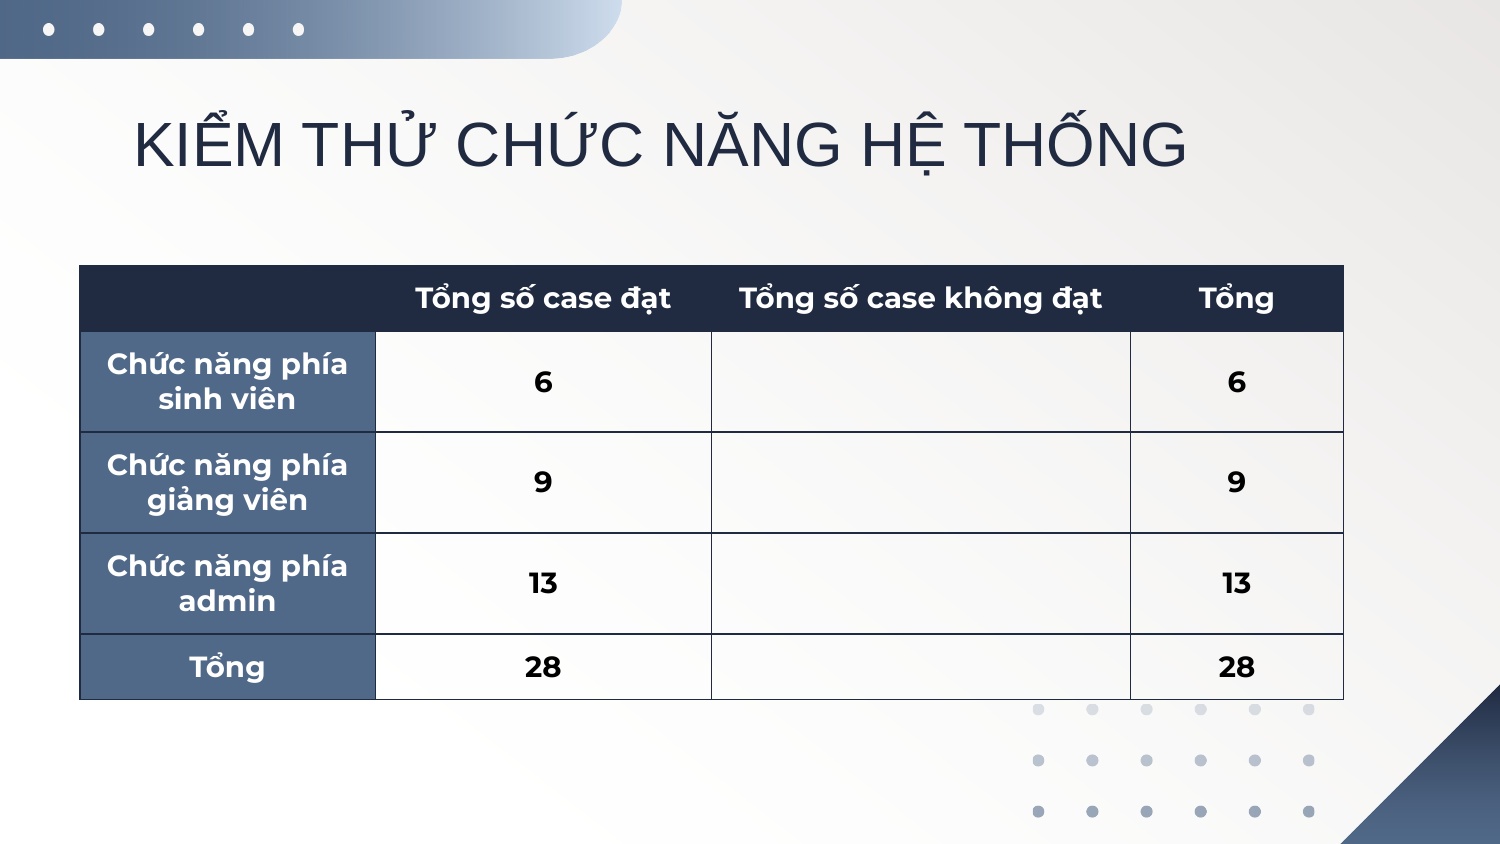

# KIỂM THỬ CHỨC NĂNG HỆ THỐNG
|  | Tổng số case đạt | Tổng số case không đạt | Tổng |
| --- | --- | --- | --- |
| Chức năng phía sinh viên | 6 |  | 6 |
| Chức năng phía giảng viên | 9 |  | 9 |
| Chức năng phía admin | 13 |  | 13 |
| Tổng | 28 |  | 28 |